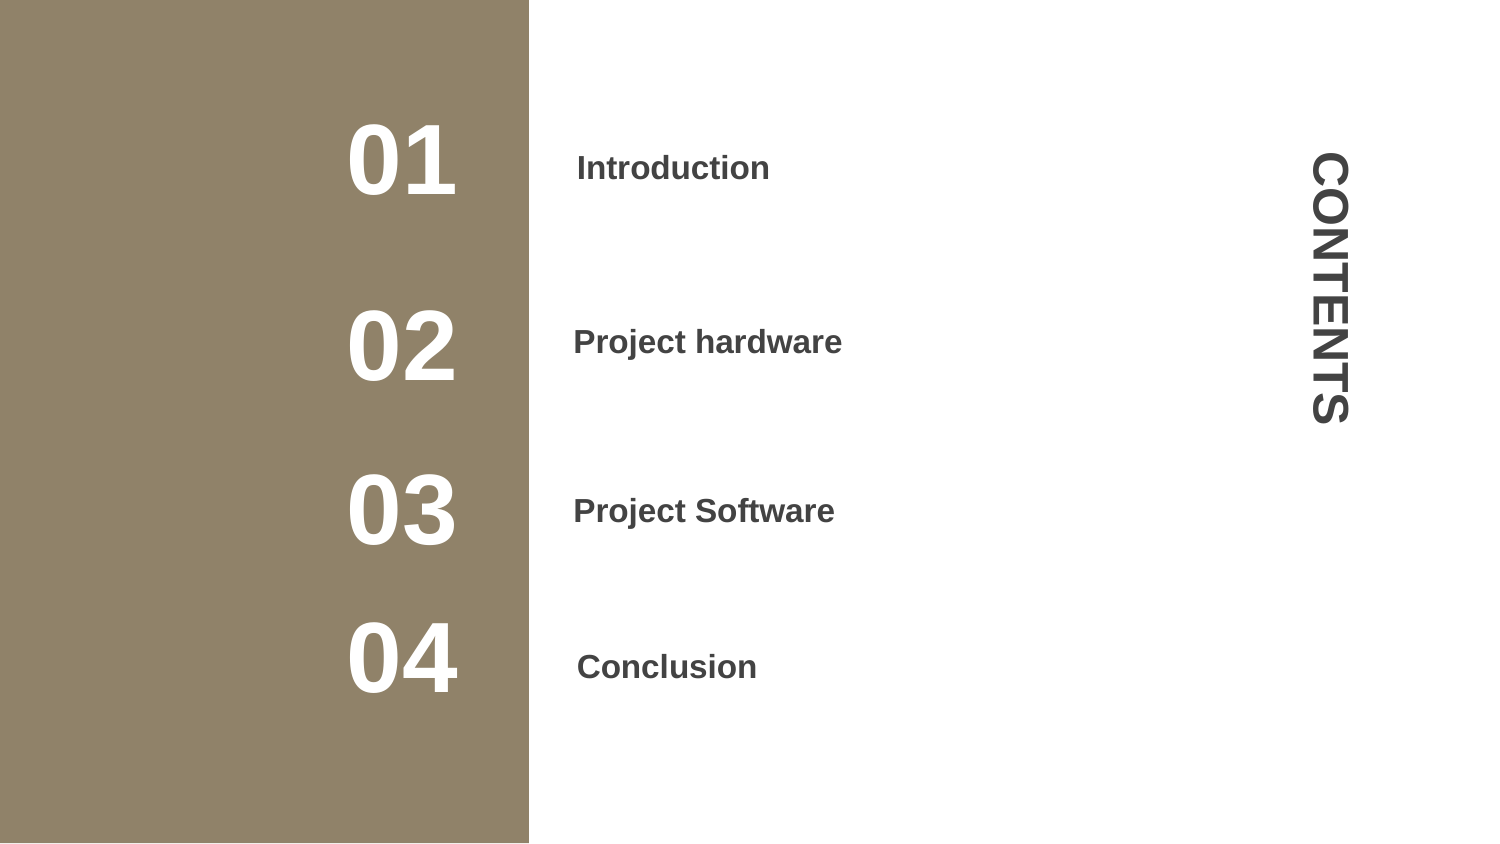

# Introduction
01

Project hardware
02
CONTENTS
Project Software
03
04
Conclusion